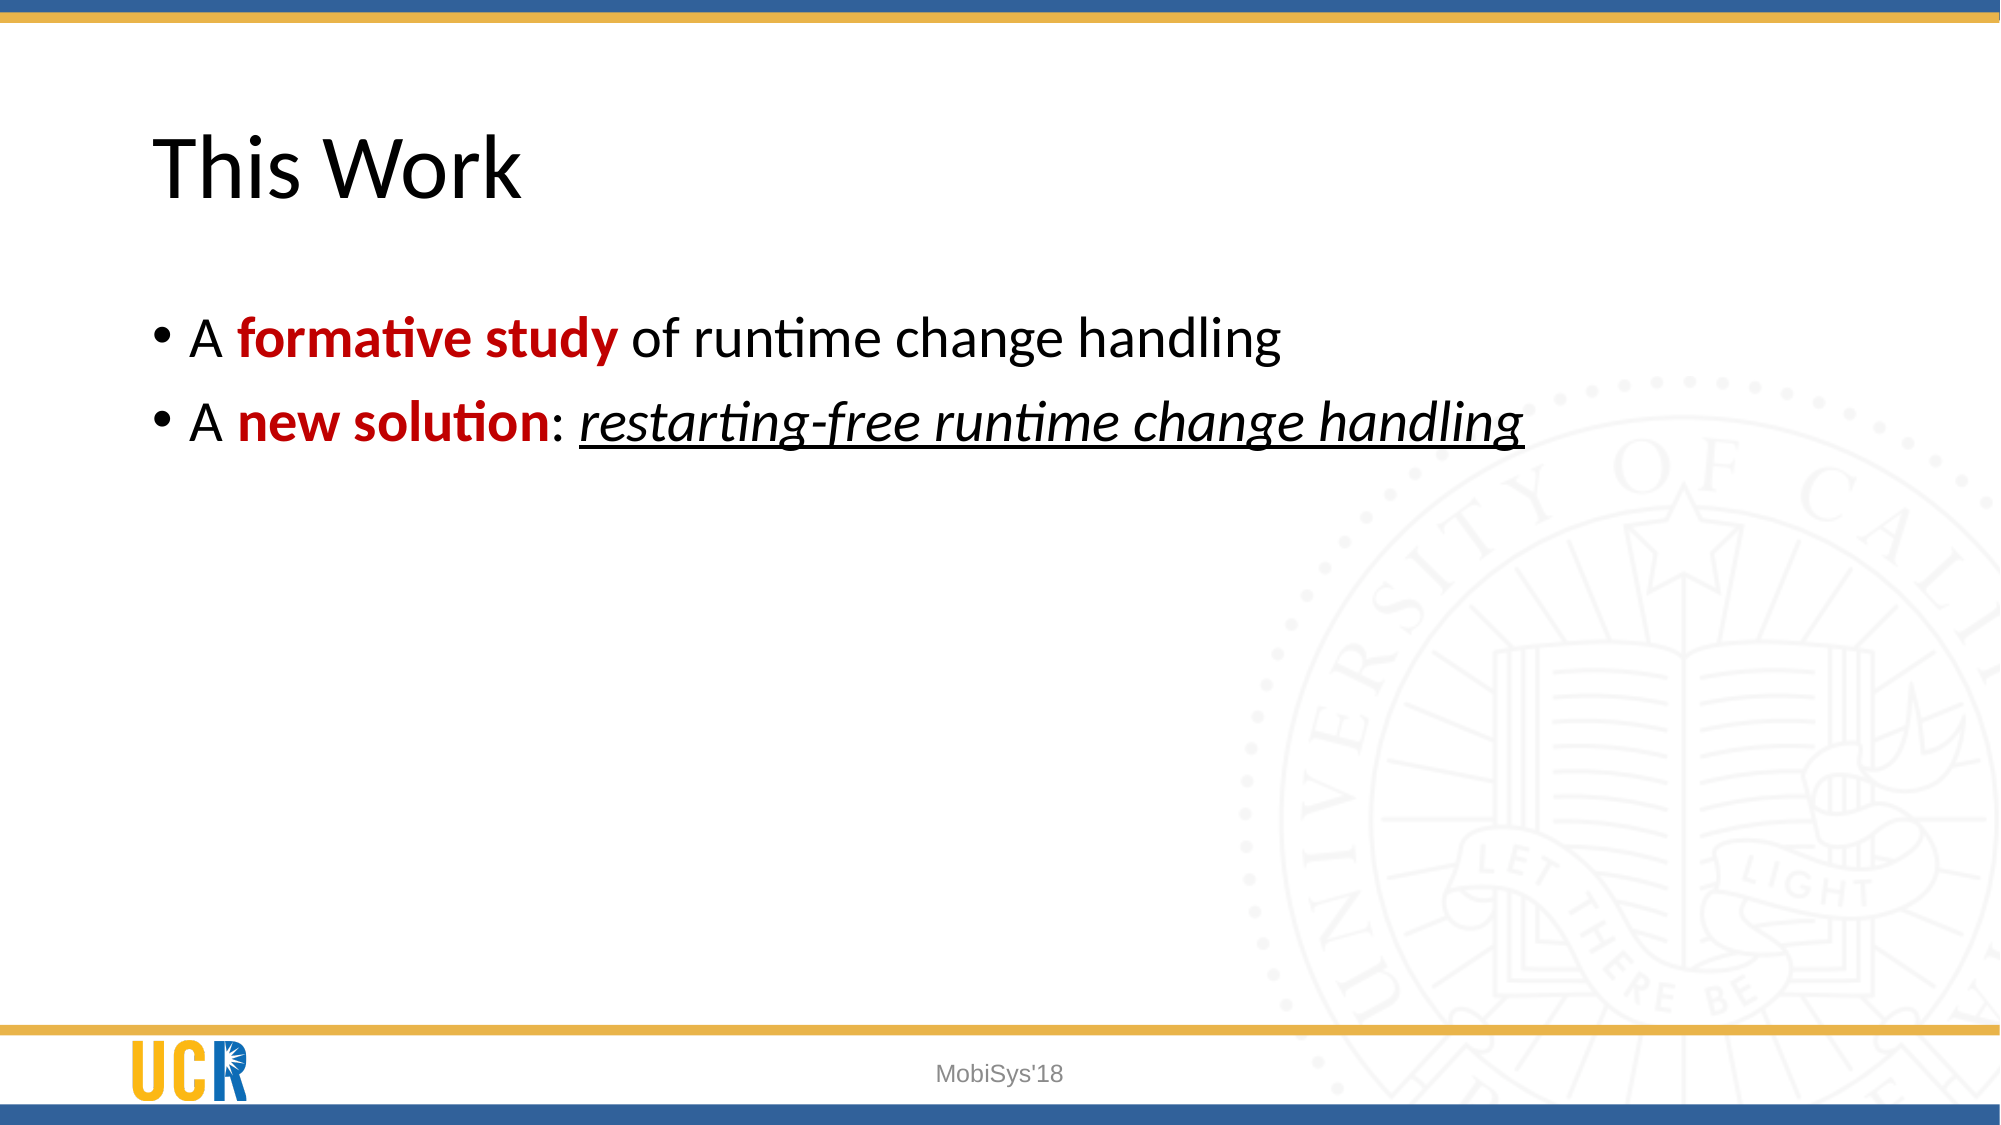

# This Work
A formative study of runtime change handling
A new solution: restarting-free runtime change handling
MobiSys'18